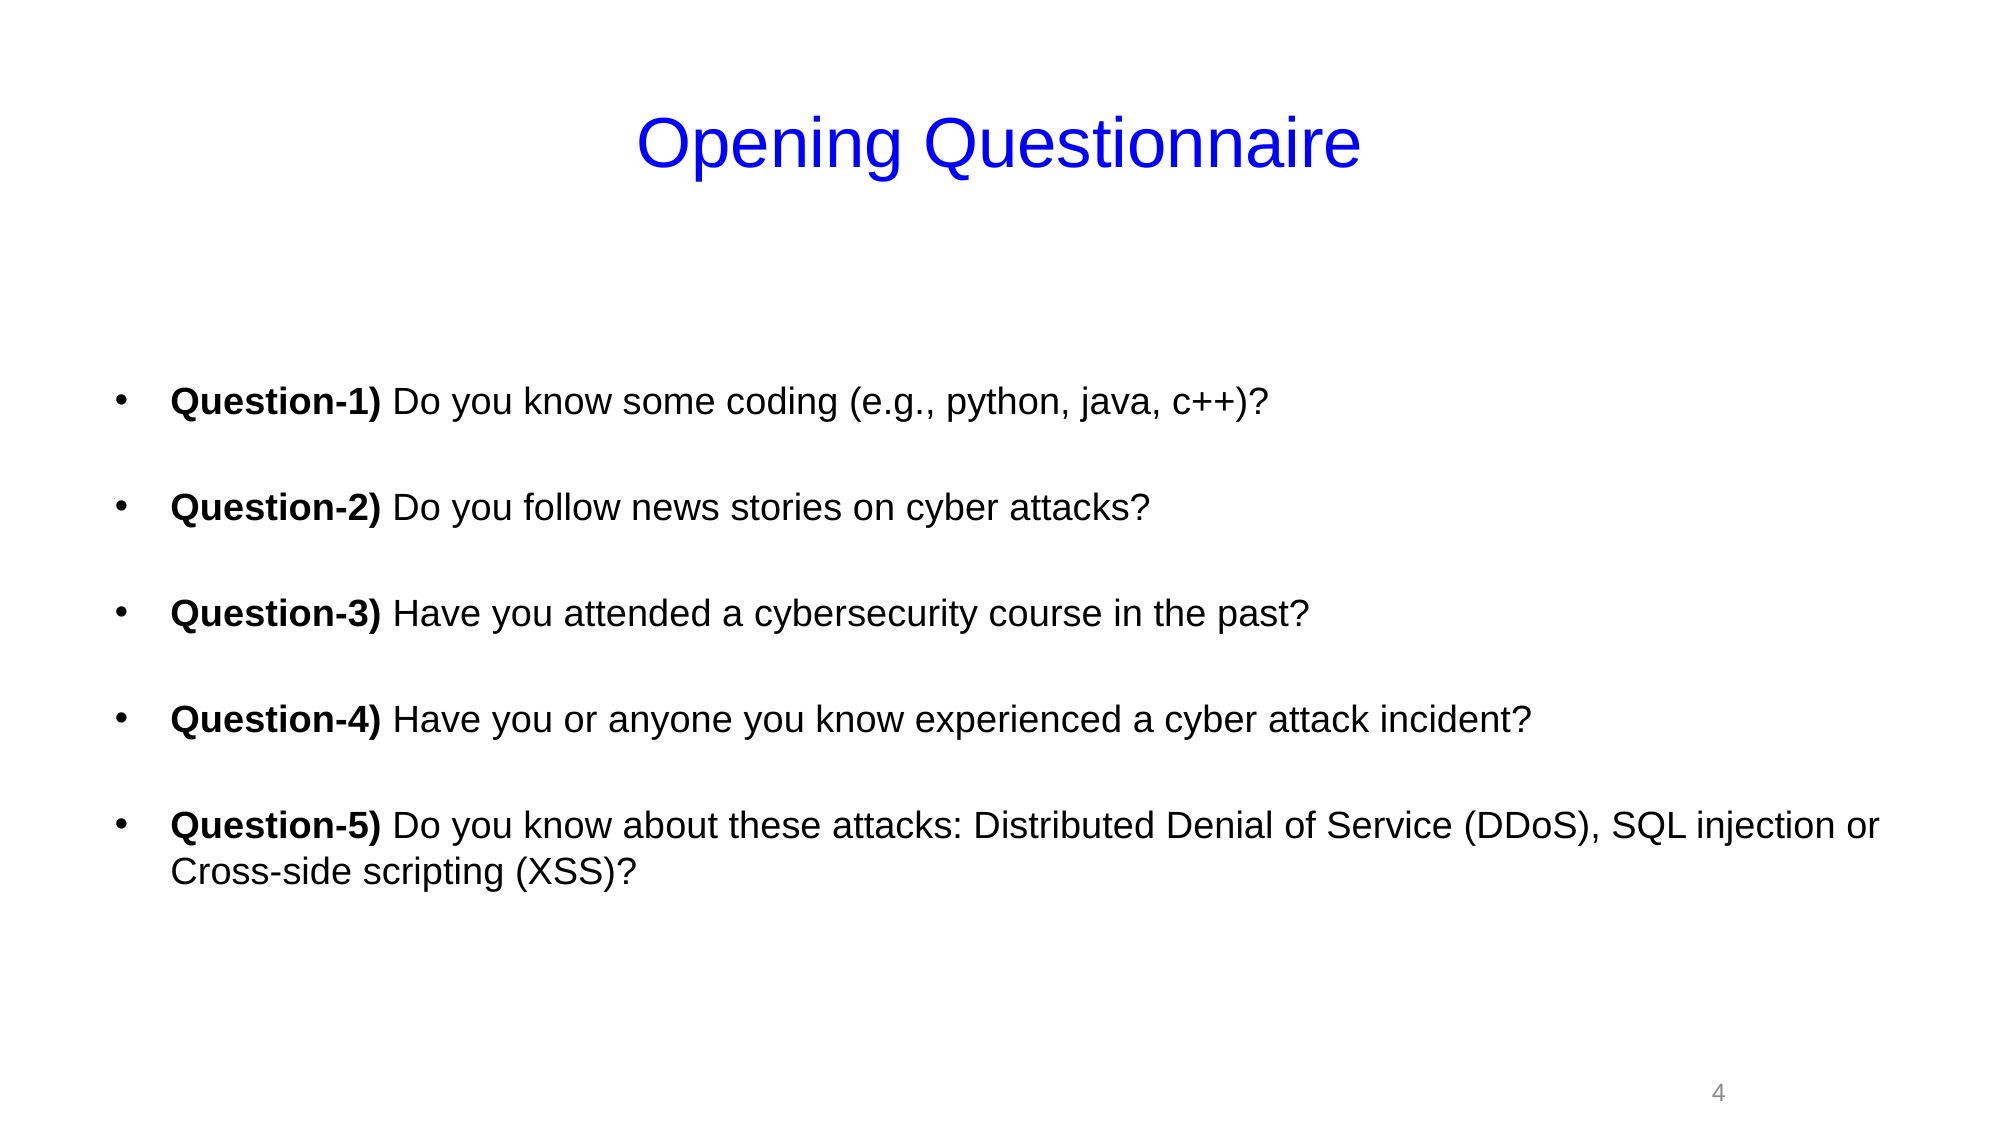

# Opening Questionnaire

Question-1) Do you know some coding (e.g., python, java, c++)?

Question-2) Do you follow news stories on cyber attacks?

Question-3) Have you attended a cybersecurity course in the past?

Question-4) Have you or anyone you know experienced a cyber attack incident?

Question-5) Do you know about these attacks: Distributed Denial of Service (DDoS), SQL injection or Cross-side scripting (XSS)?

4